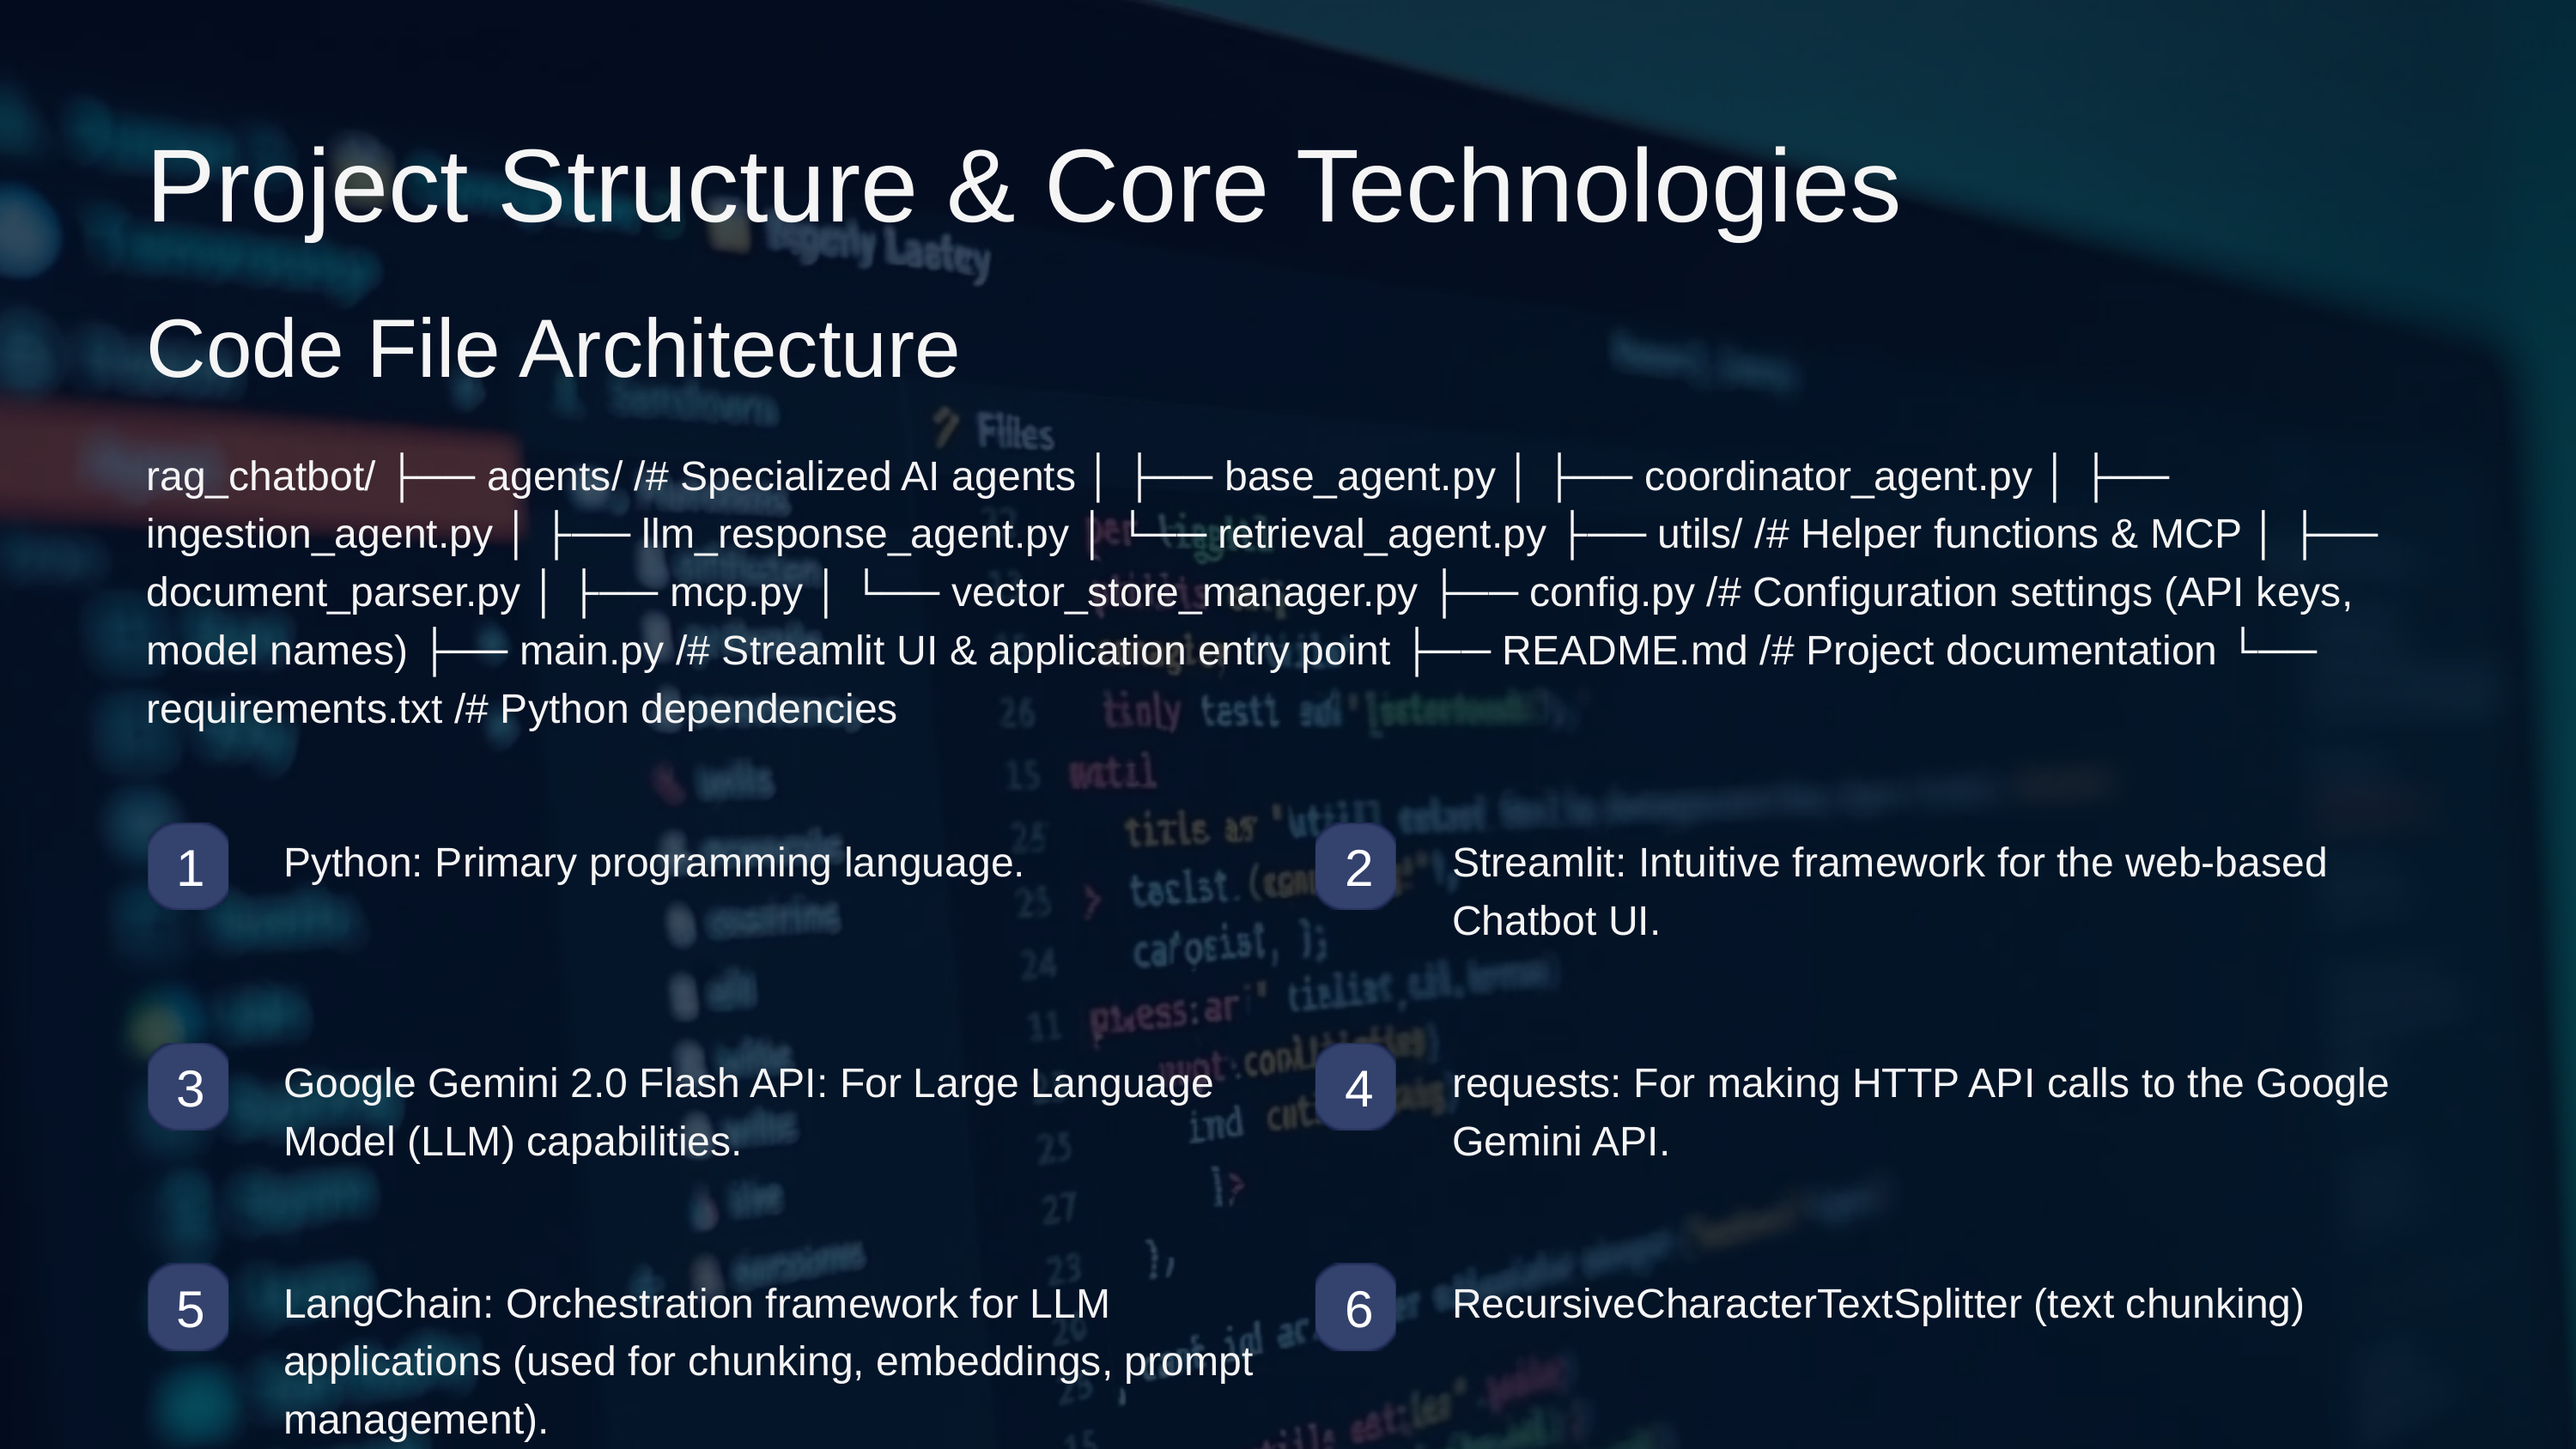

Project Structure & Core Technologies

Code File Architecture

rag_chatbot/ ├── agents/ /# Specialized AI agents │ ├── base_agent.py │ ├── coordinator_agent.py │ ├── ingestion_agent.py │ ├── llm_response_agent.py │ └── retrieval_agent.py ├── utils/ /# Helper functions & MCP │ ├── document_parser.py │ ├── mcp.py │ └── vector_store_manager.py ├── config.py /# Configuration settings (API keys, model names) ├── main.py /# Streamlit UI & application entry point ├── README.md /# Project documentation └── requirements.txt /# Python dependencies

1

2

Python: Primary programming language.

Streamlit: Intuitive framework for the web-based Chatbot UI.

3

4

Google Gemini 2.0 Flash API: For Large Language Model (LLM) capabilities.

requests: For making HTTP API calls to the Google Gemini API.

5

6

LangChain: Orchestration framework for LLM applications (used for chunking, embeddings, prompt management).

RecursiveCharacterTextSplitter (text chunking)

7

8

SentenceTransformerEmbeddings (embedding generation)

FAISS (vector database for retrieval)

9

10

sentence-transformers: Provides pre-trained models for creating embeddings (all-MiniLM-L6-v2).

Document Parsers: pypdf, python-docx, python-pptx, pandas (for CSV).